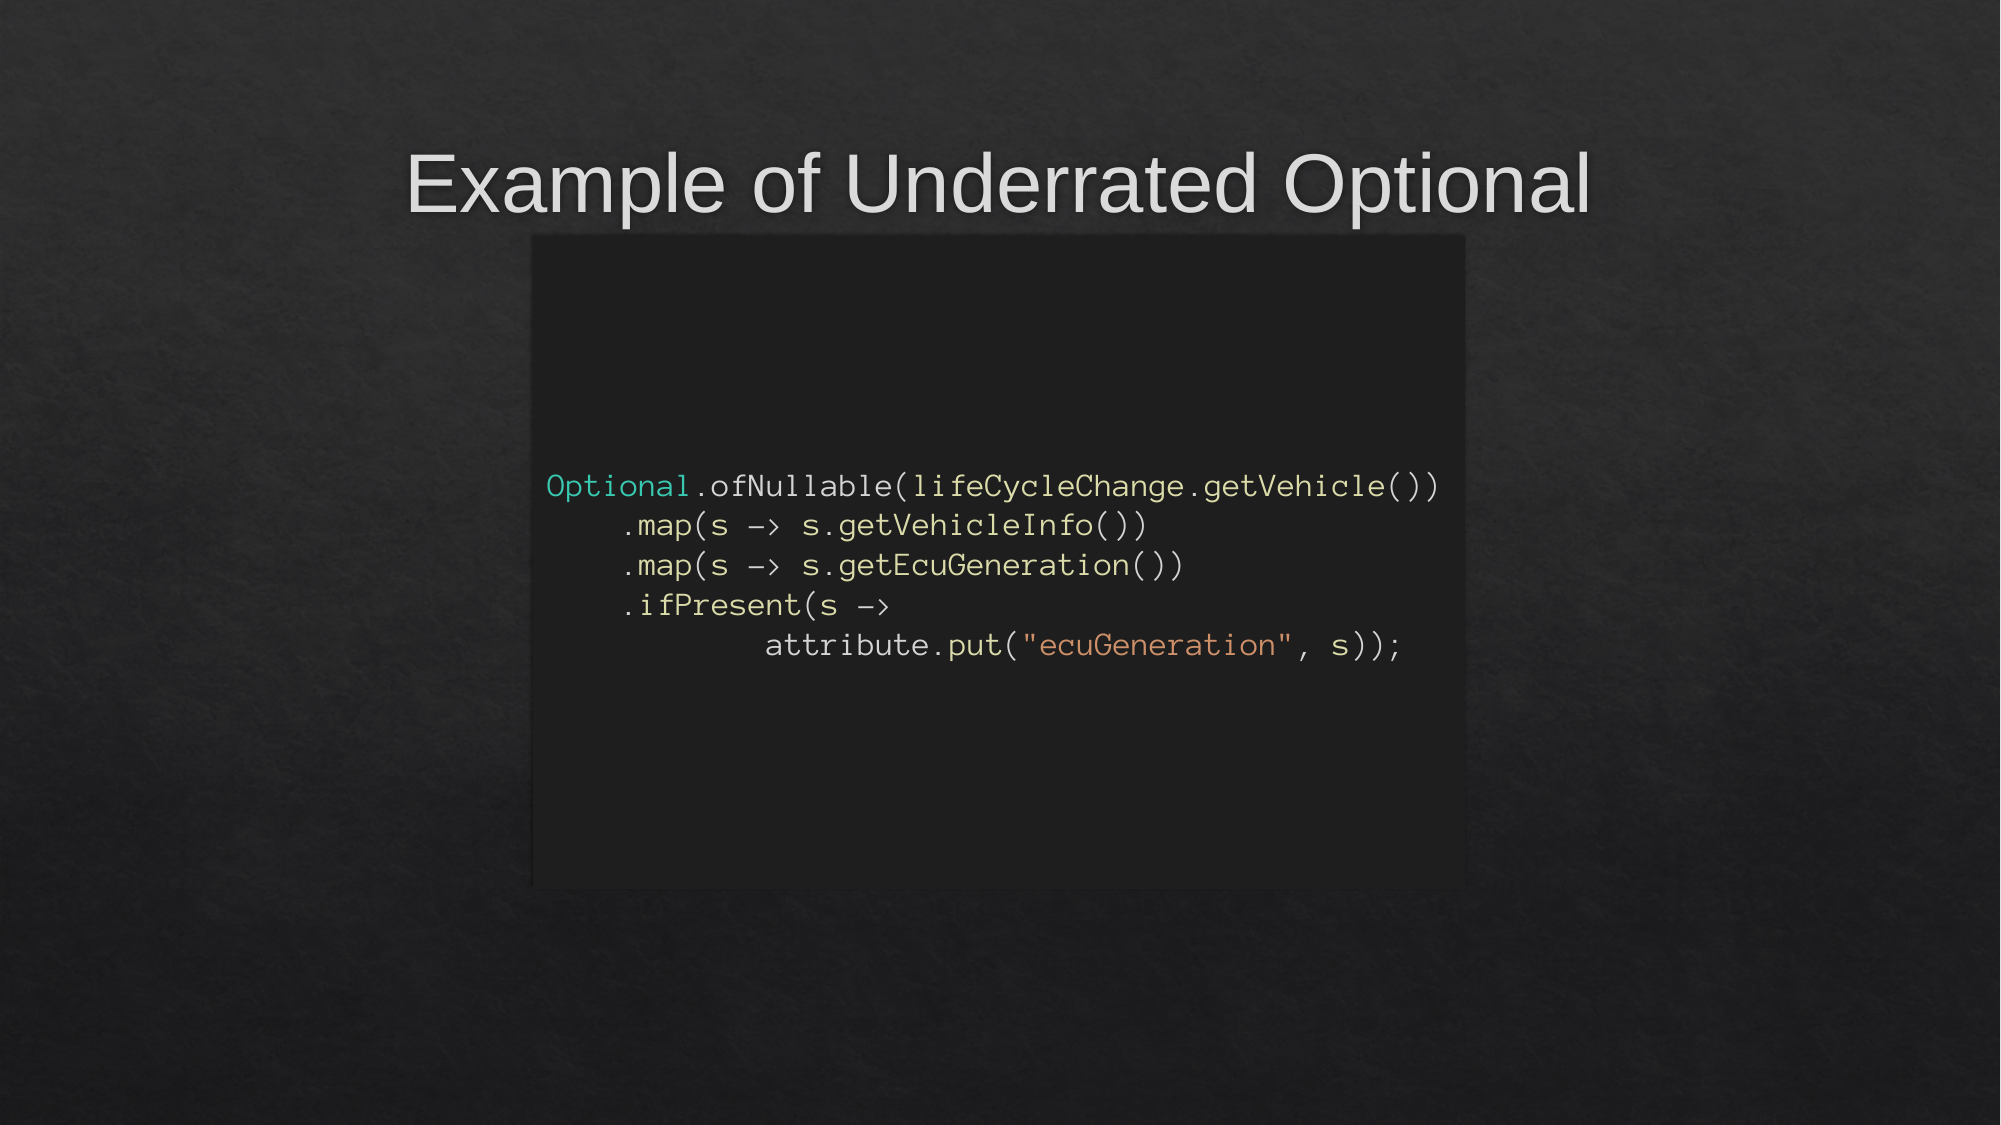

# Example of Underrated Optional
Optional.ofNullable(lifeCycleChange.getVehicle())
    .map(s -> s.getVehicleInfo())
    .map(s -> s.getEcuGeneration())
    .ifPresent(s ->
            attribute.put("ecuGeneration", s));